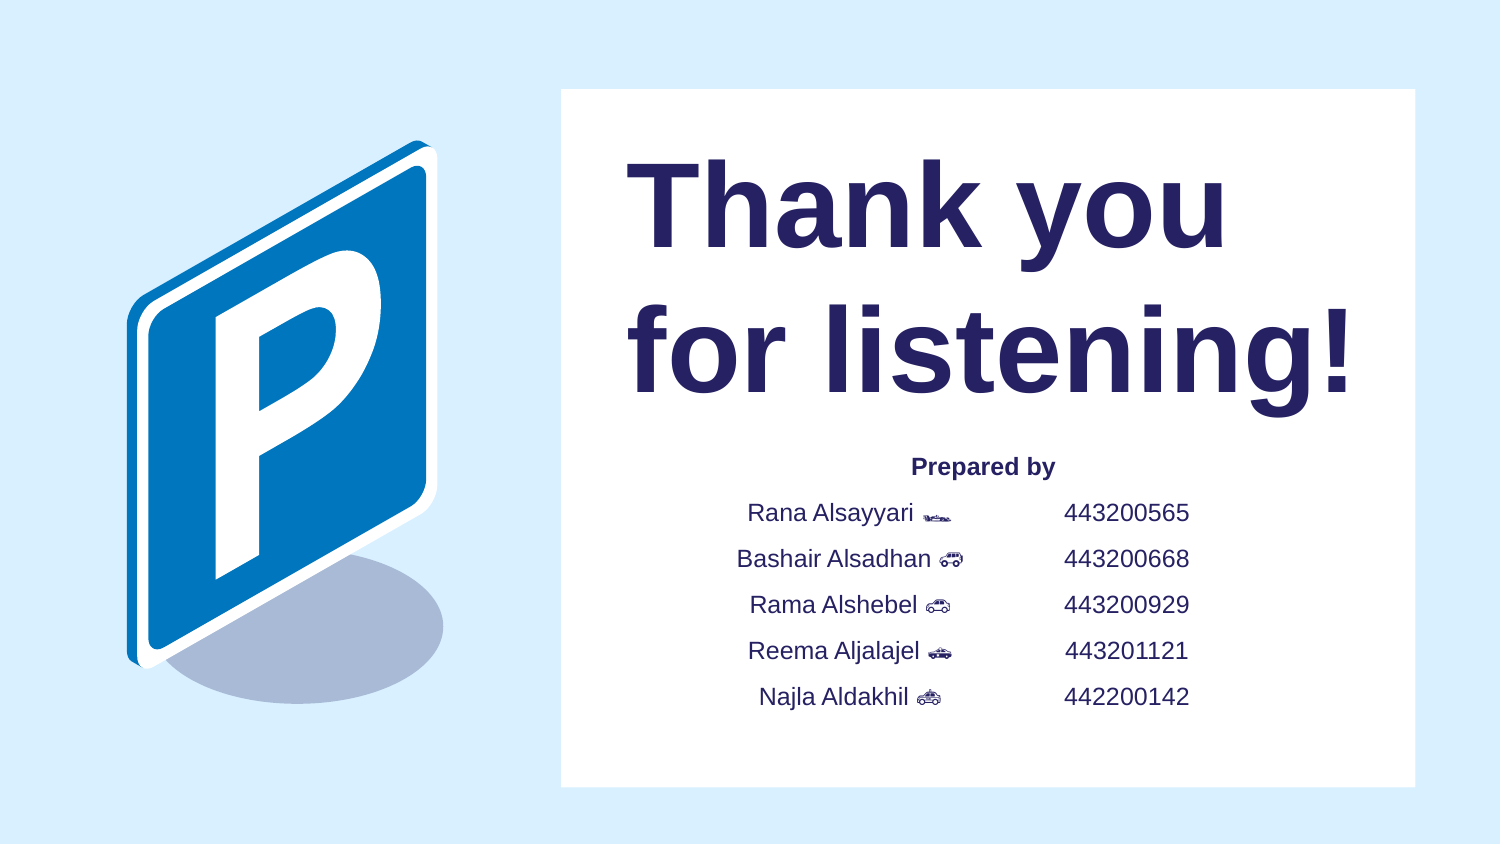

Thank you for listening!

| Prepared by |  |
| --- | --- |
| Rana Alsayyari 🏎️ | 443200565 |
| Bashair Alsadhan 🚙 | 443200668 |
| Rama Alshebel 🚗 | 443200929 |
| Reema Aljalajel 🚓 | 443201121 |
| Najla Aldakhil 🚕 | 442200142 |